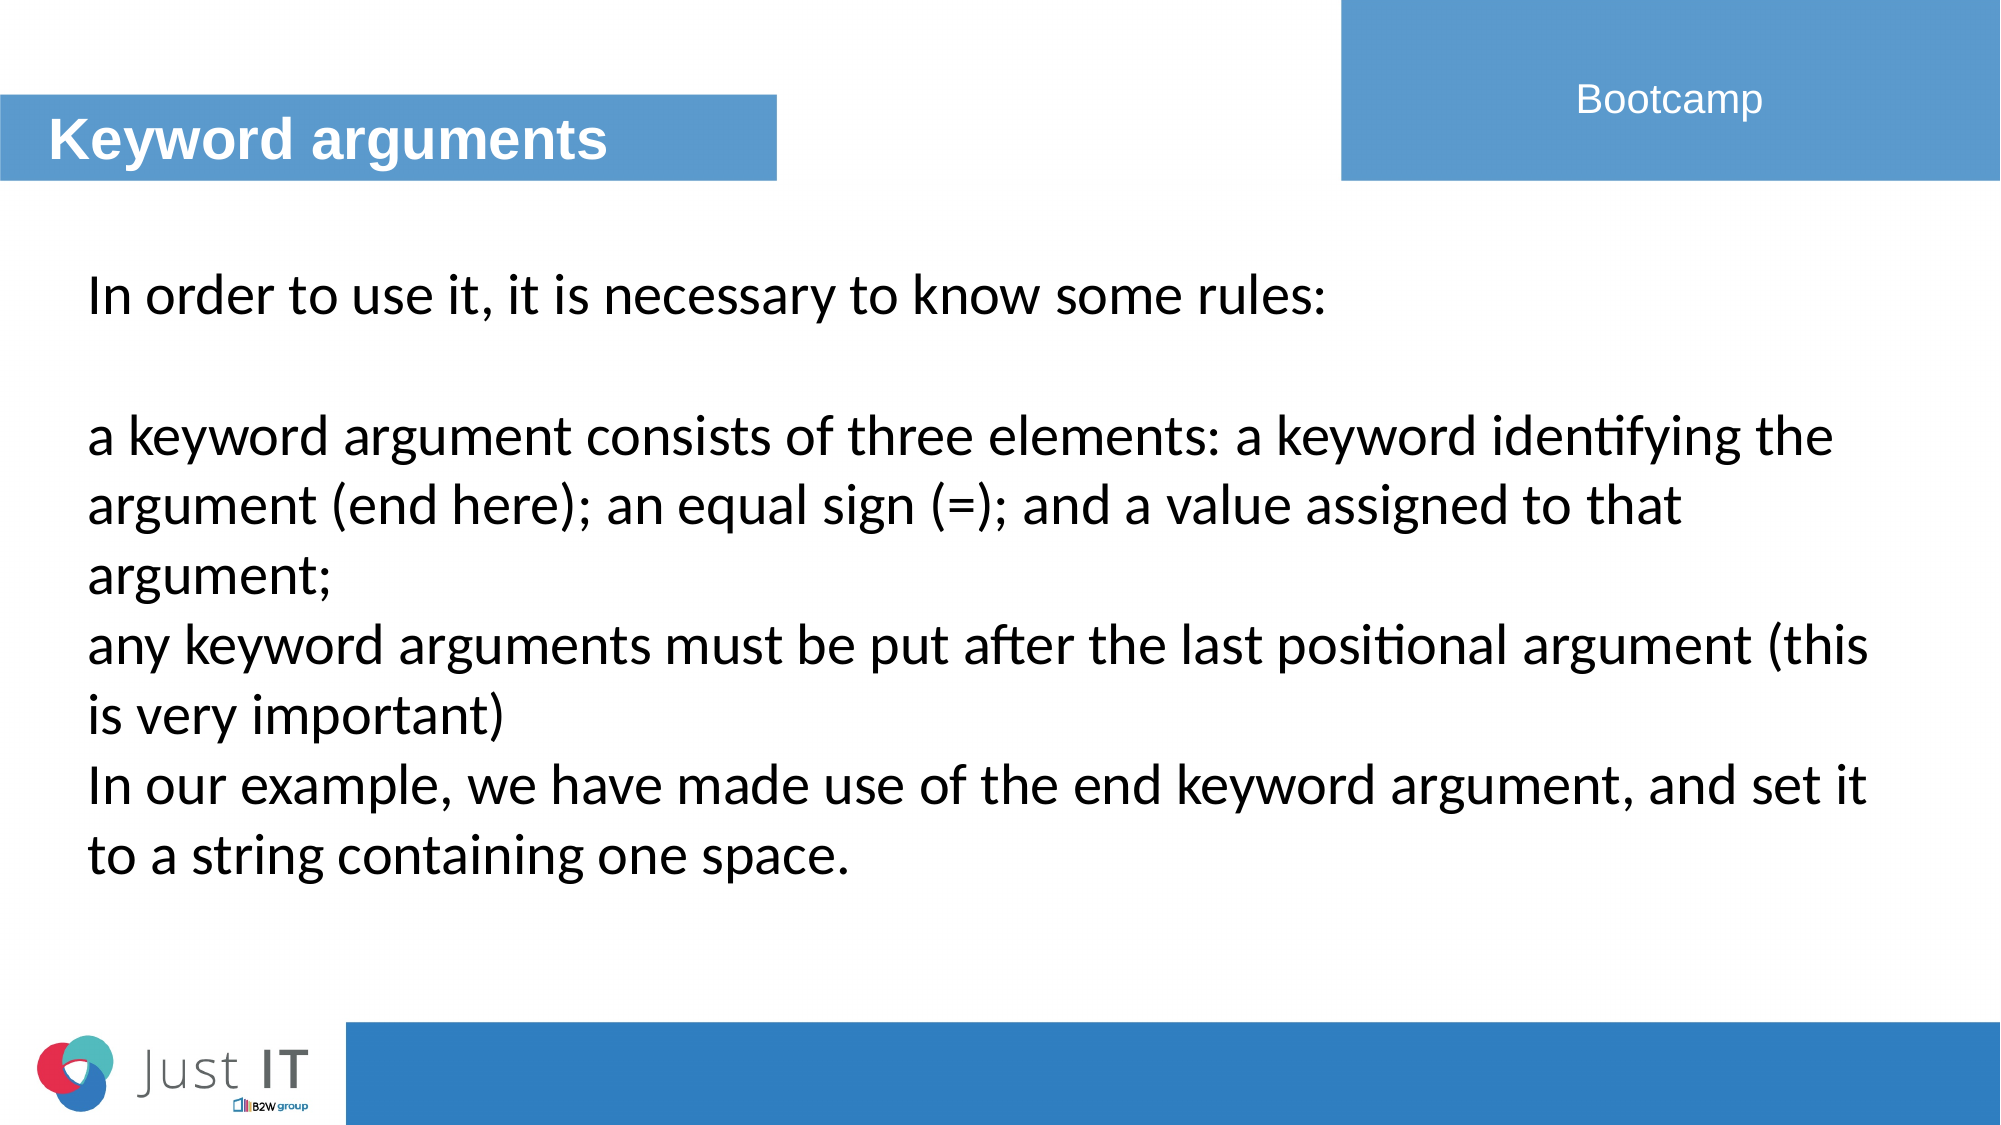

# Keyword arguments
Bootcamp
In order to use it, it is necessary to know some rules:

a keyword argument consists of three elements: a keyword identifying the argument (end here); an equal sign (=); and a value assigned to that argument;
any keyword arguments must be put after the last positional argument (this is very important)
In our example, we have made use of the end keyword argument, and set it to a string containing one space.